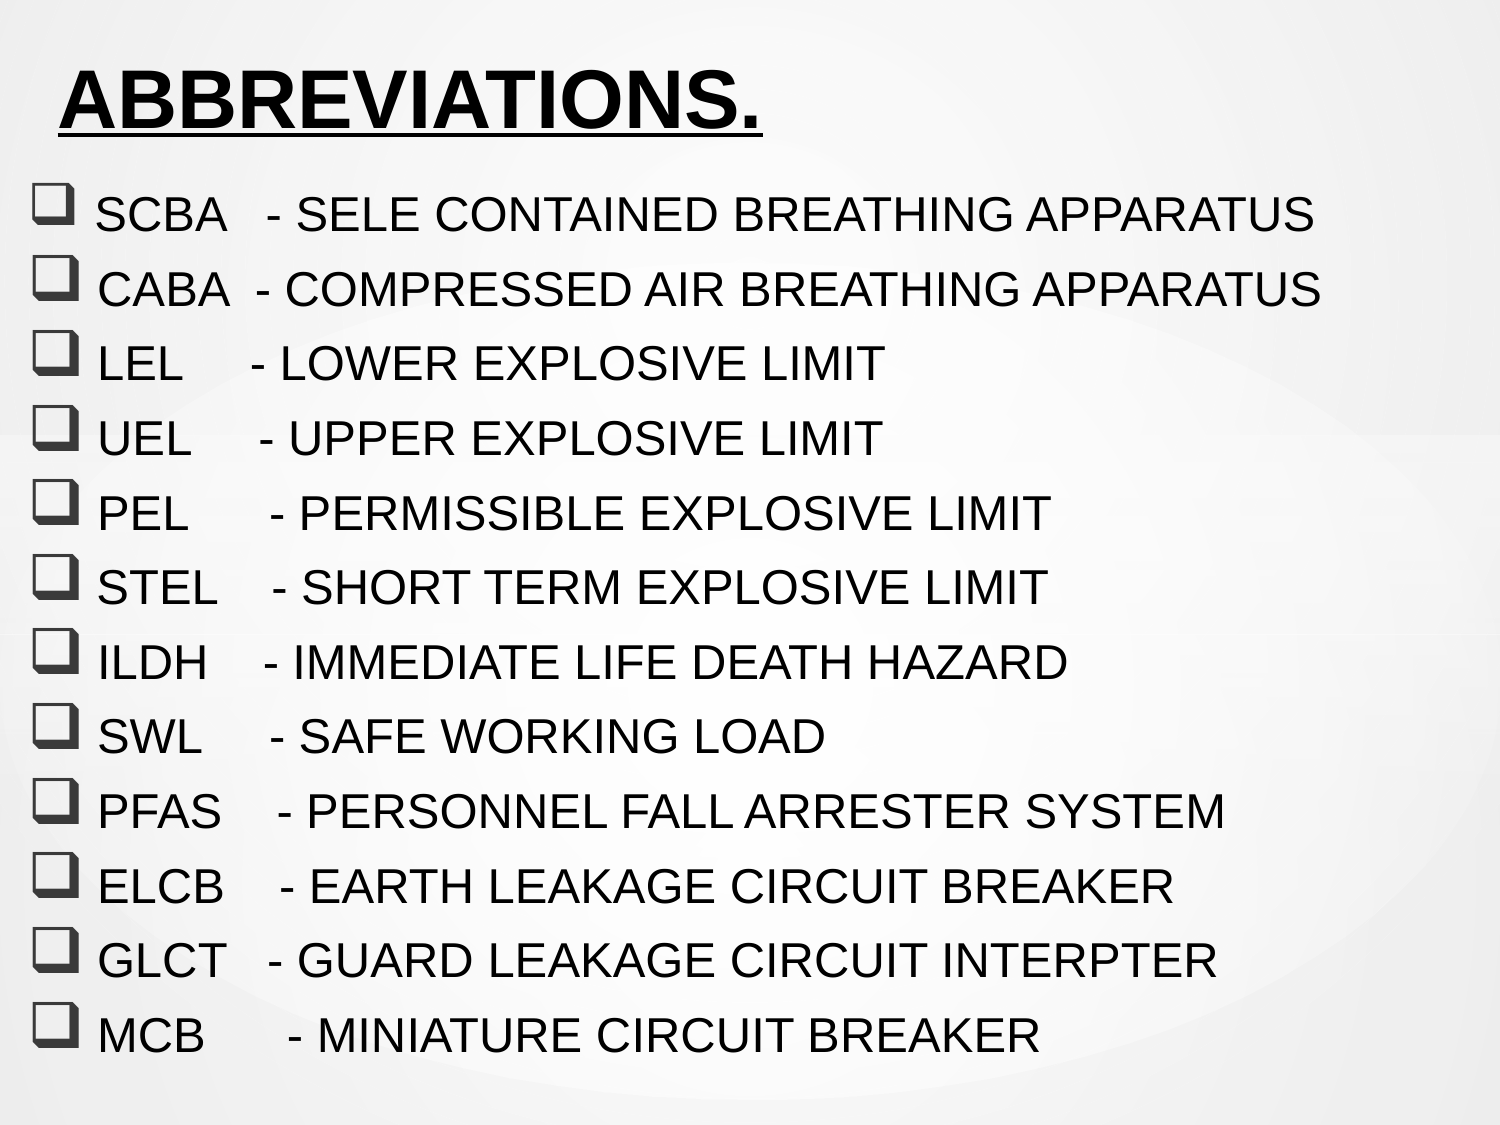

# ABBREVIATIONS.
 SCBA   - SELE CONTAINED BREATHING APPARATUS
 CABA  - COMPRESSED AIR BREATHING APPARATUS
 LEL     - LOWER EXPLOSIVE LIMIT
 UEL     - UPPER EXPLOSIVE LIMIT
 PEL      - PERMISSIBLE EXPLOSIVE LIMIT
 STEL    - SHORT TERM EXPLOSIVE LIMIT
 ILDH    - IMMEDIATE LIFE DEATH HAZARD
 SWL     - SAFE WORKING LOAD
 PFAS    - PERSONNEL FALL ARRESTER SYSTEM
 ELCB    - EARTH LEAKAGE CIRCUIT BREAKER
 GLCT   - GUARD LEAKAGE CIRCUIT INTERPTER
 MCB      - MINIATURE CIRCUIT BREAKER